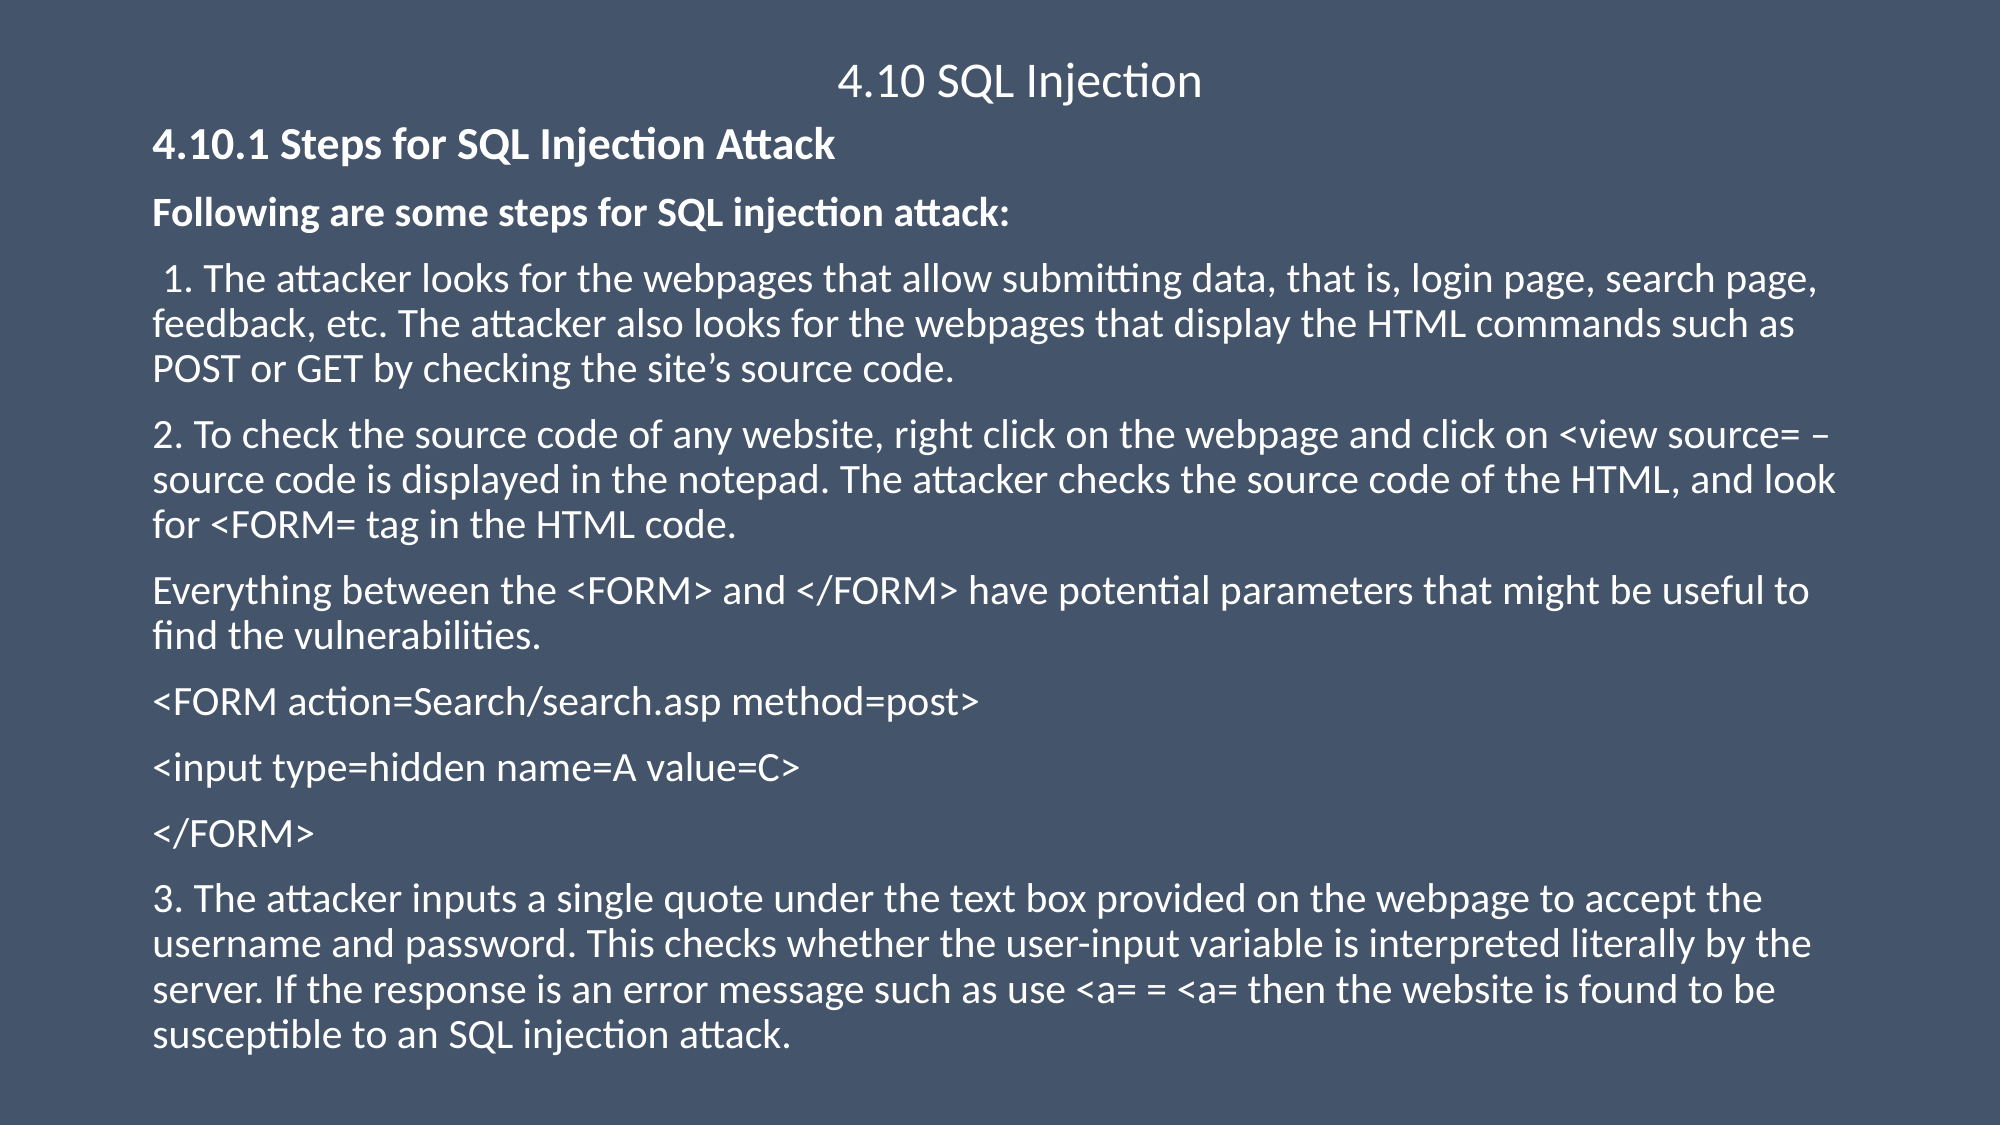

# 4.10 SQL Injection
4.10.1 Steps for SQL Injection Attack
Following are some steps for SQL injection attack:
 1. The attacker looks for the webpages that allow submitting data, that is, login page, search page, feedback, etc. The attacker also looks for the webpages that display the HTML commands such as POST or GET by checking the site’s source code.
2. To check the source code of any website, right click on the webpage and click on <view source= – source code is displayed in the notepad. The attacker checks the source code of the HTML, and look for <FORM= tag in the HTML code.
Everything between the <FORM> and </FORM> have potential parameters that might be useful to find the vulnerabilities.
<FORM action=Search/search.asp method=post>
<input type=hidden name=A value=C>
</FORM>
3. The attacker inputs a single quote under the text box provided on the webpage to accept the username and password. This checks whether the user-input variable is interpreted literally by the server. If the response is an error message such as use <a= = <a= then the website is found to be susceptible to an SQL injection attack.